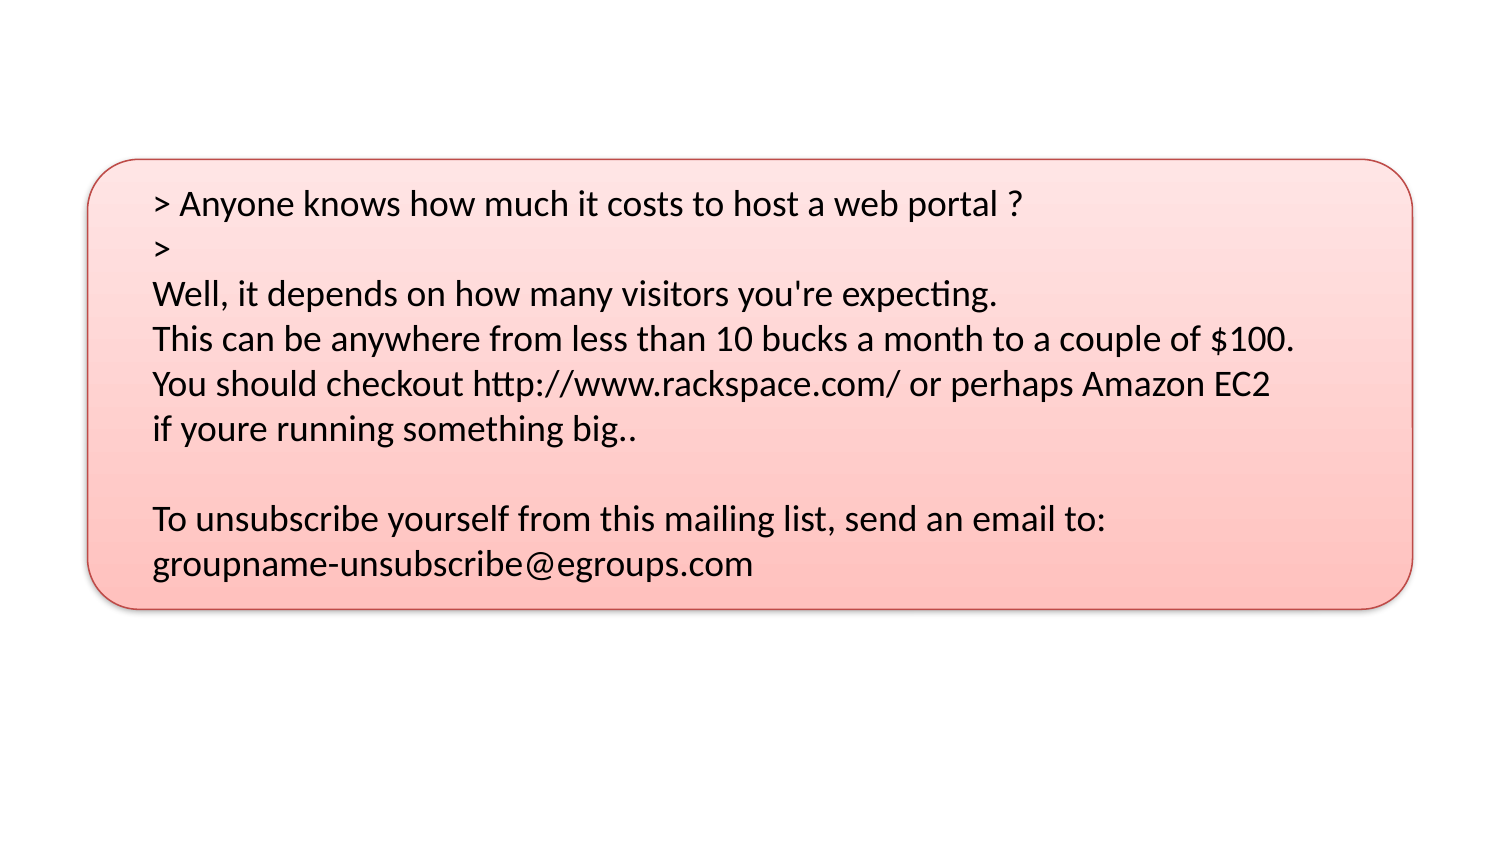

> Anyone knows how much it costs to host a web portal ?
>
Well, it depends on how many visitors you're expecting.
This can be anywhere from less than 10 bucks a month to a couple of $100.
You should checkout http://www.rackspace.com/ or perhaps Amazon EC2
if youre running something big..

To unsubscribe yourself from this mailing list, send an email to:
groupname-unsubscribe@egroups.com